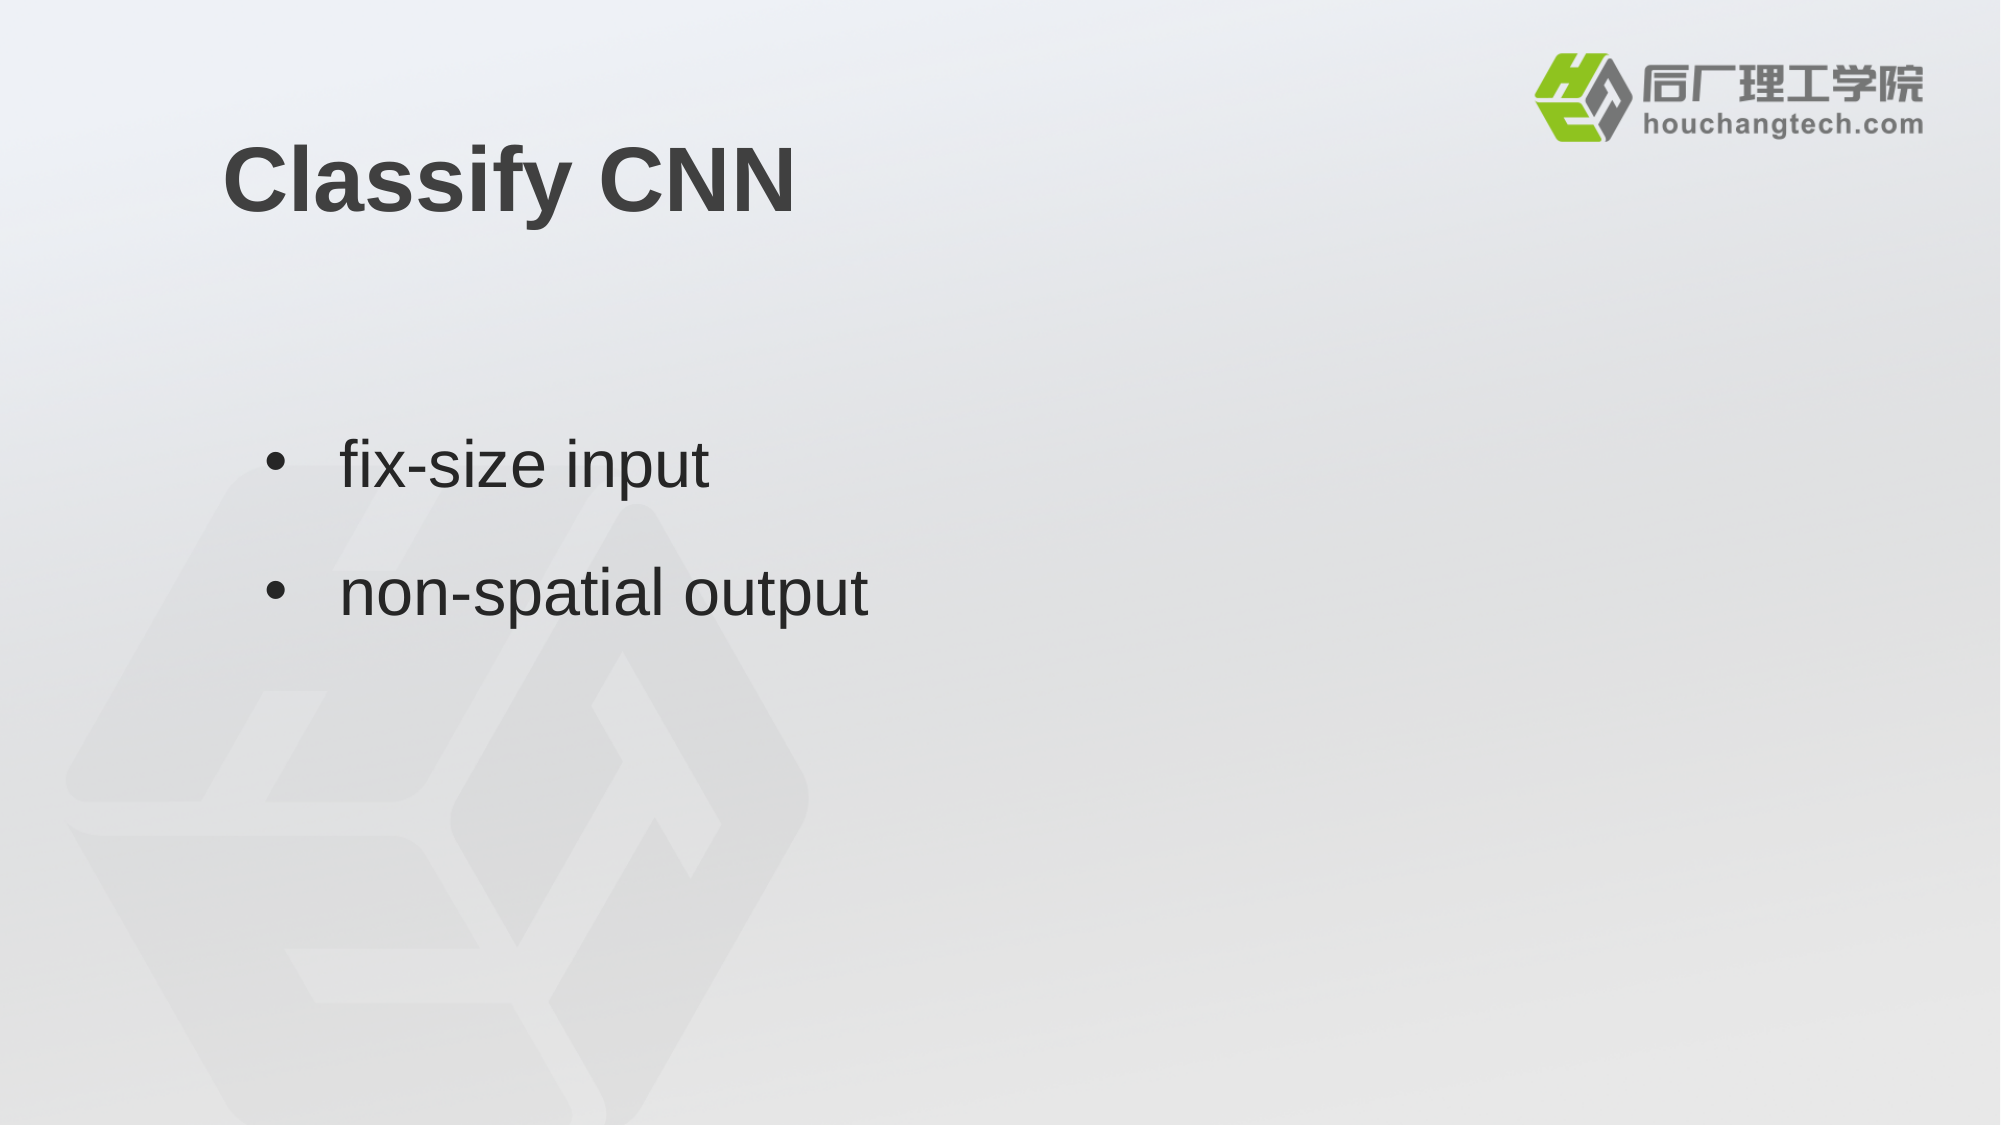

# Classify CNN
fix-size input
non-spatial output